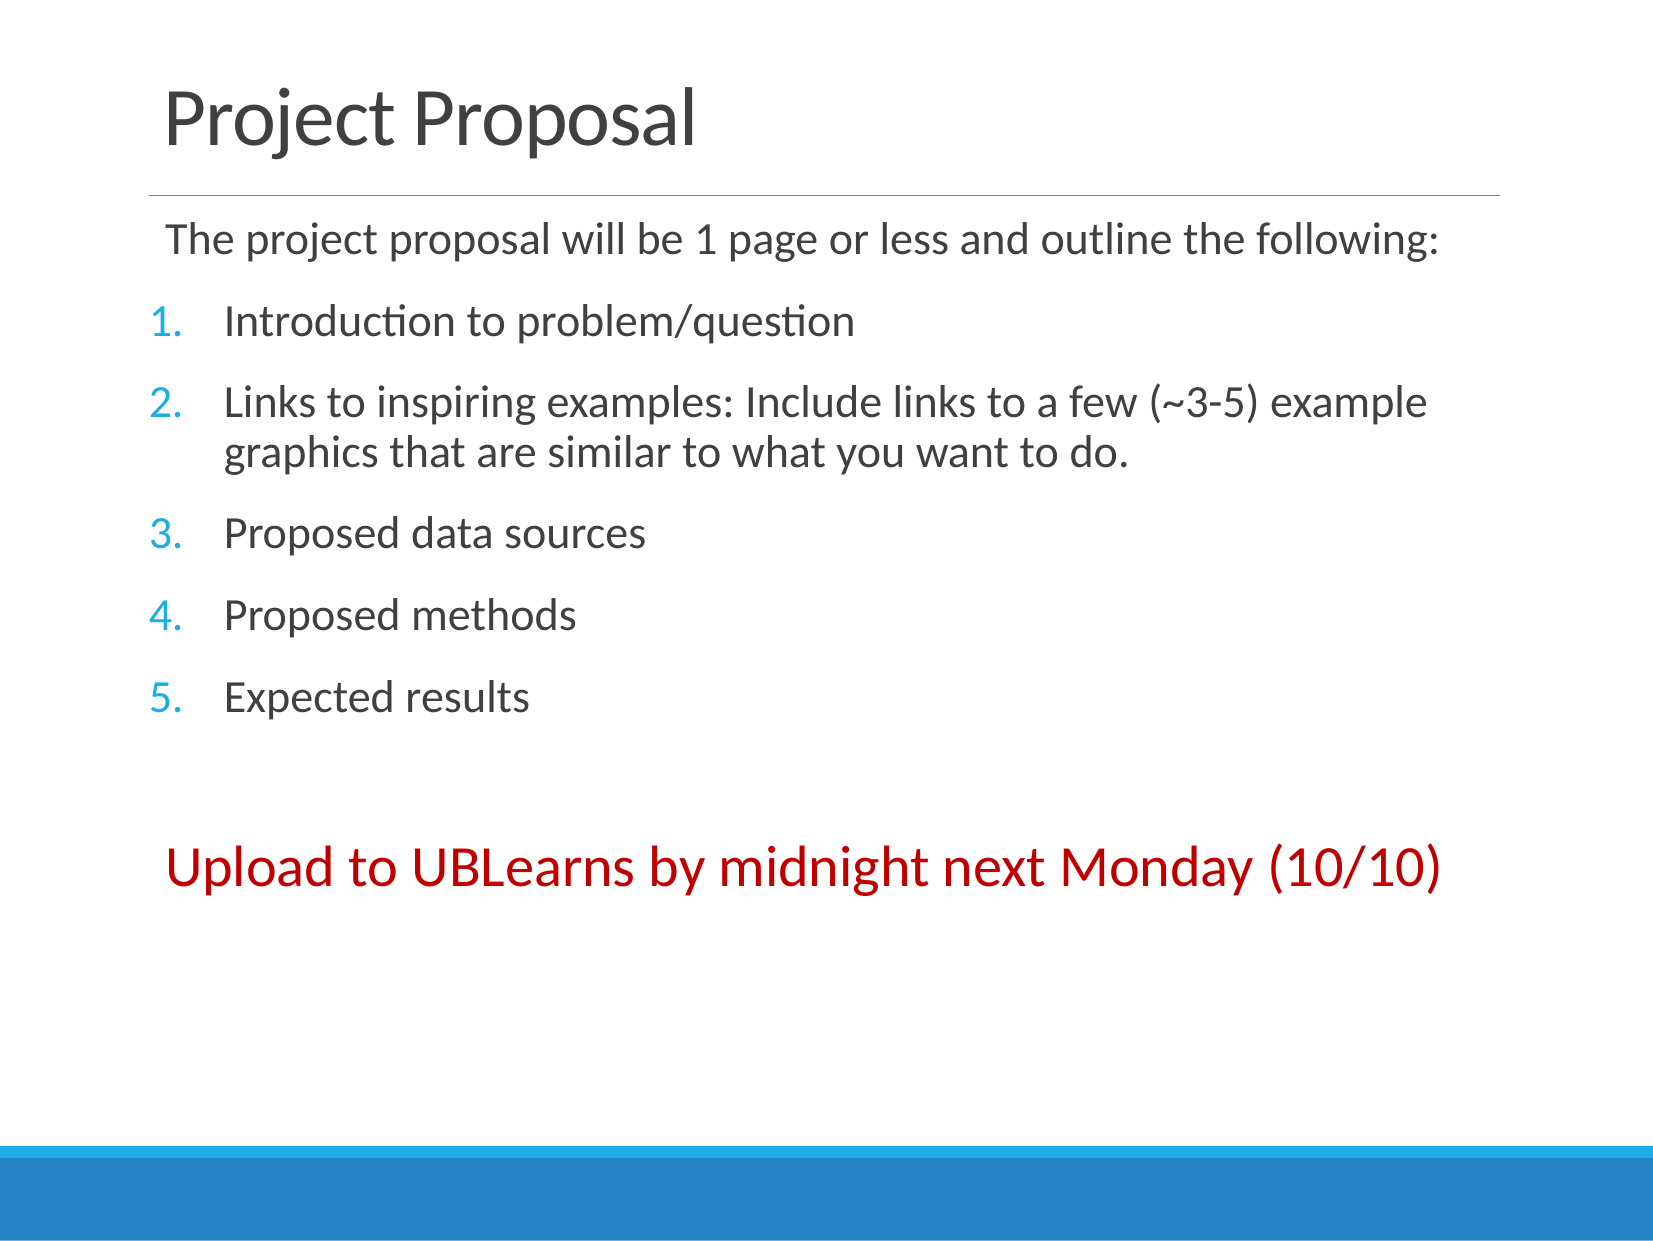

# Project Proposal
The project proposal will be 1 page or less and outline the following:
Introduction to problem/question
Links to inspiring examples: Include links to a few (~3-5) example graphics that are similar to what you want to do.
Proposed data sources
Proposed methods
Expected results

Upload to UBLearns by midnight next Monday (10/10)